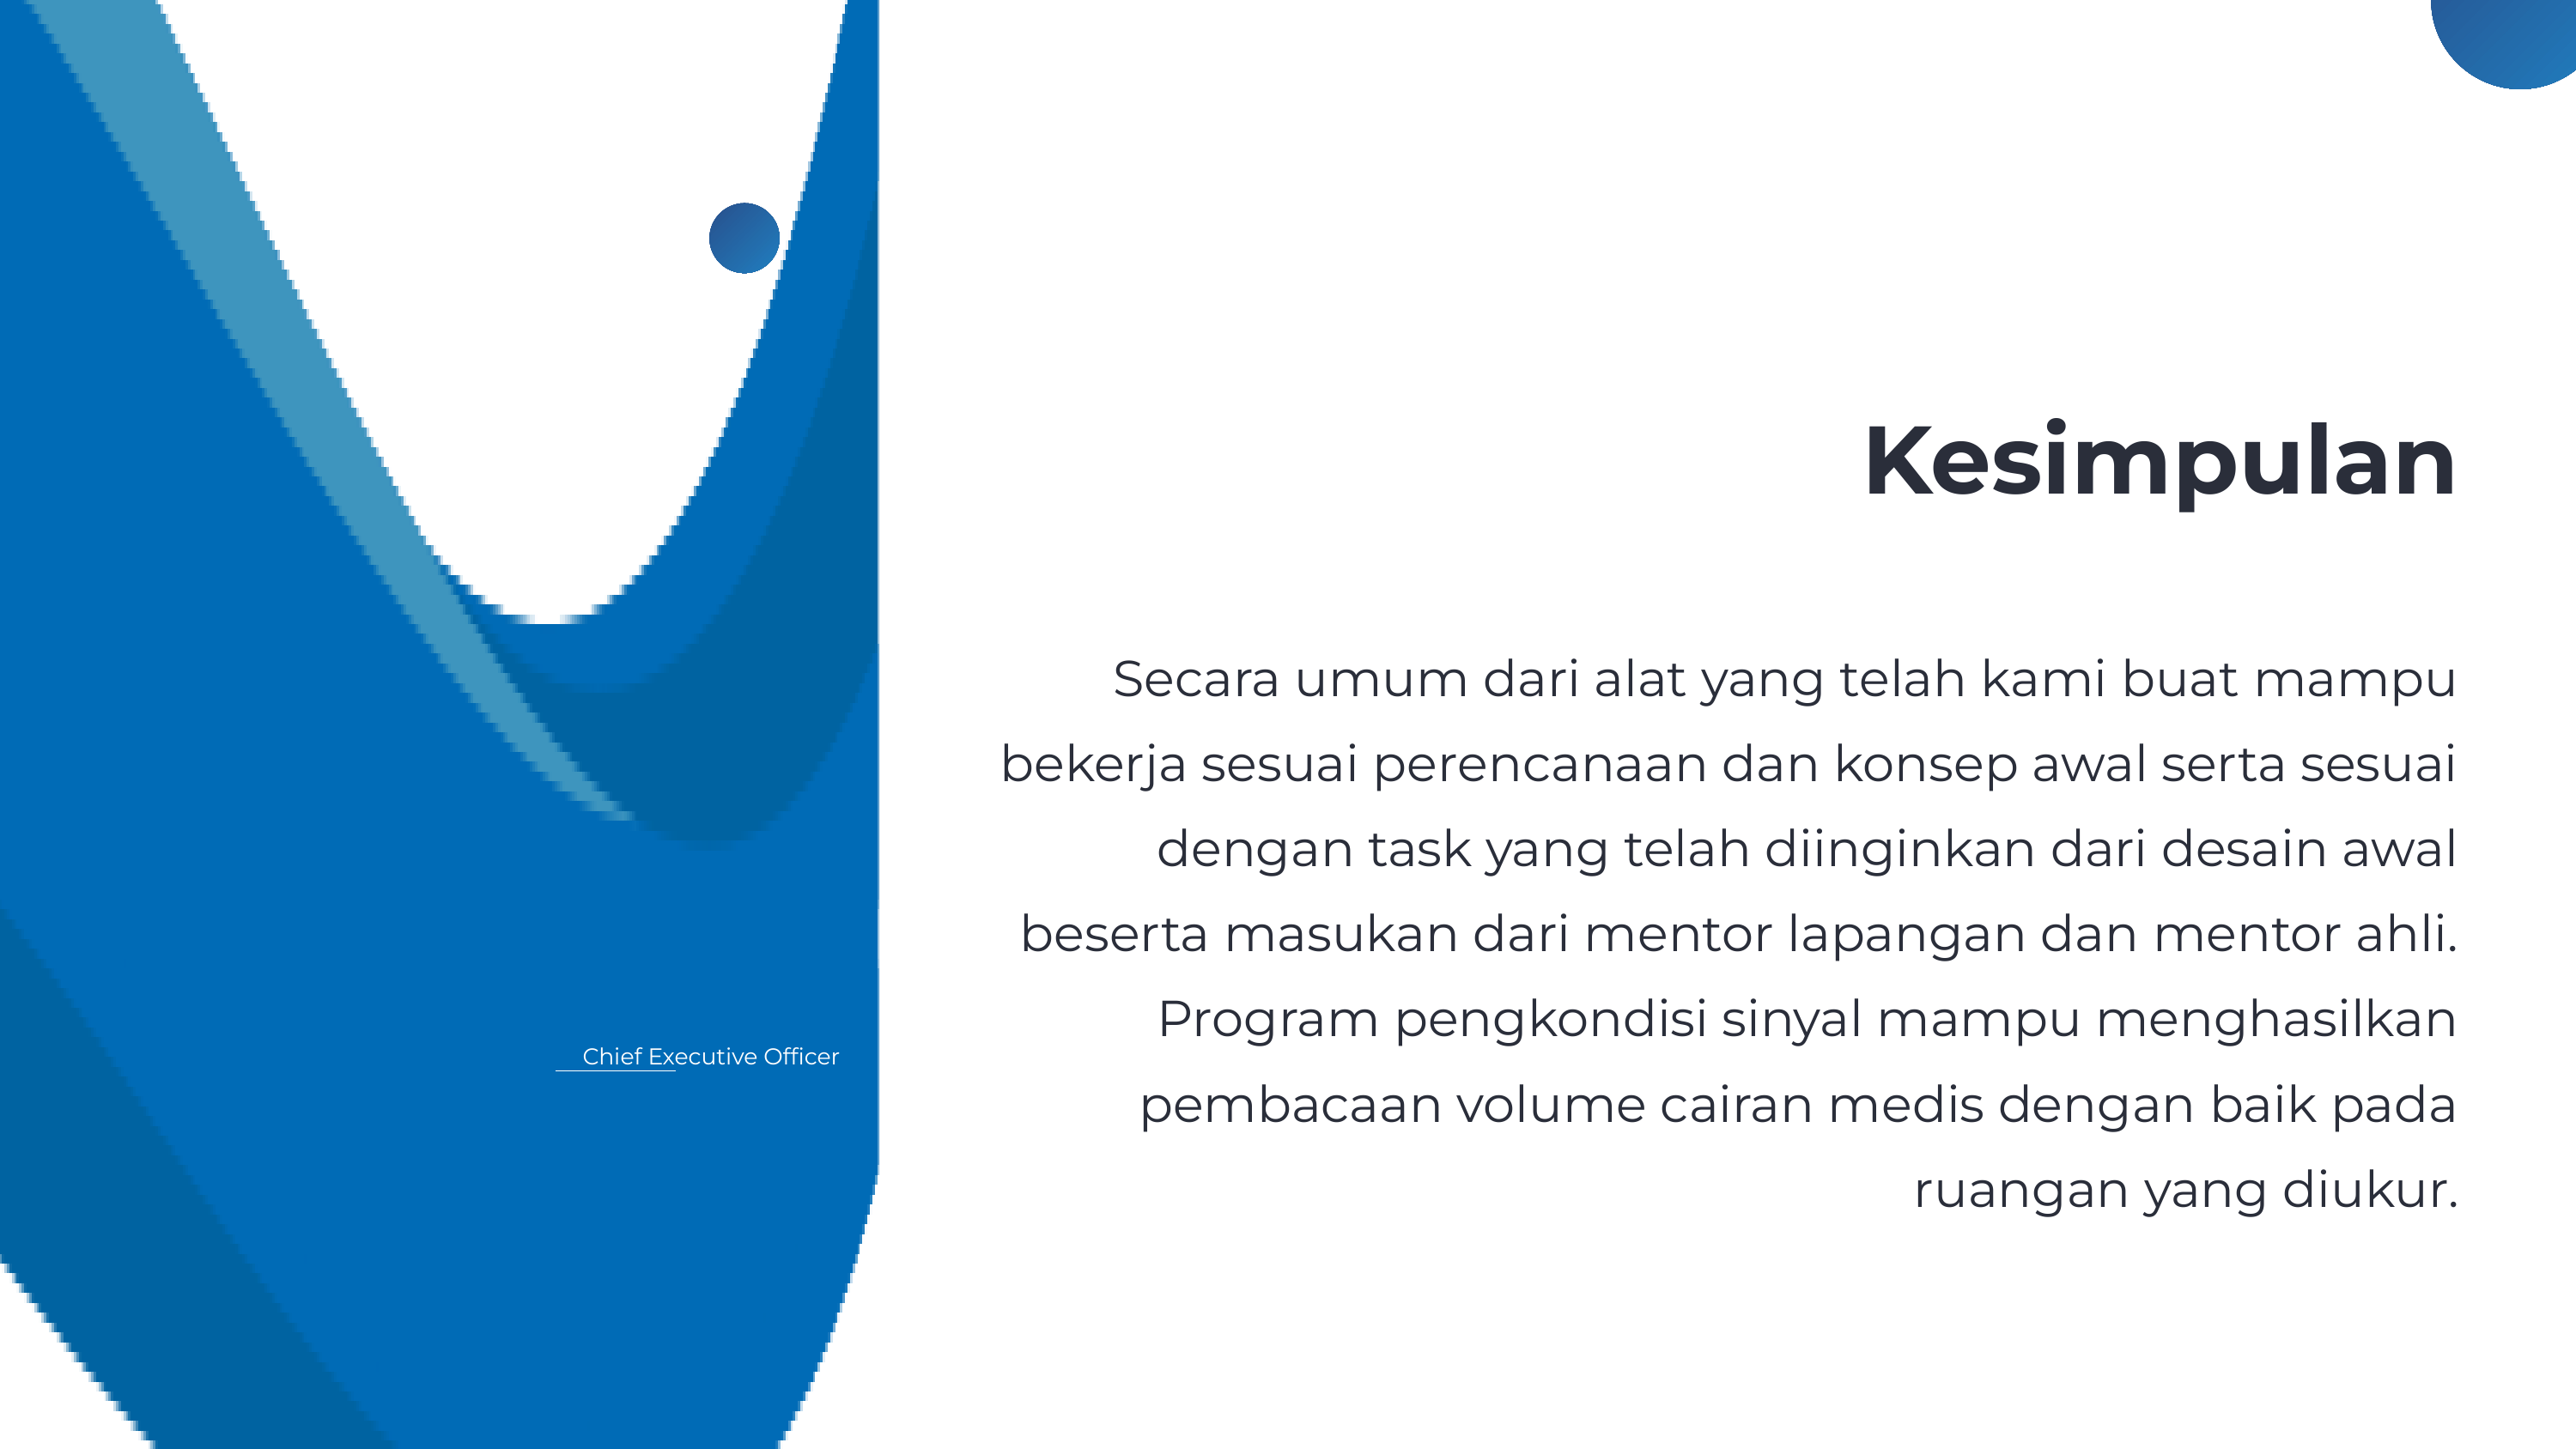

Kesimpulan
 Secara umum dari alat yang telah kami buat mampu bekerja sesuai perencanaan dan konsep awal serta sesuai dengan task yang telah diinginkan dari desain awal beserta masukan dari mentor lapangan dan mentor ahli. Program pengkondisi sinyal mampu menghasilkan pembacaan volume cairan medis dengan baik pada ruangan yang diukur.

Financial Manager
Social Media Manager
Chief Executive Officer
Marketing Manager